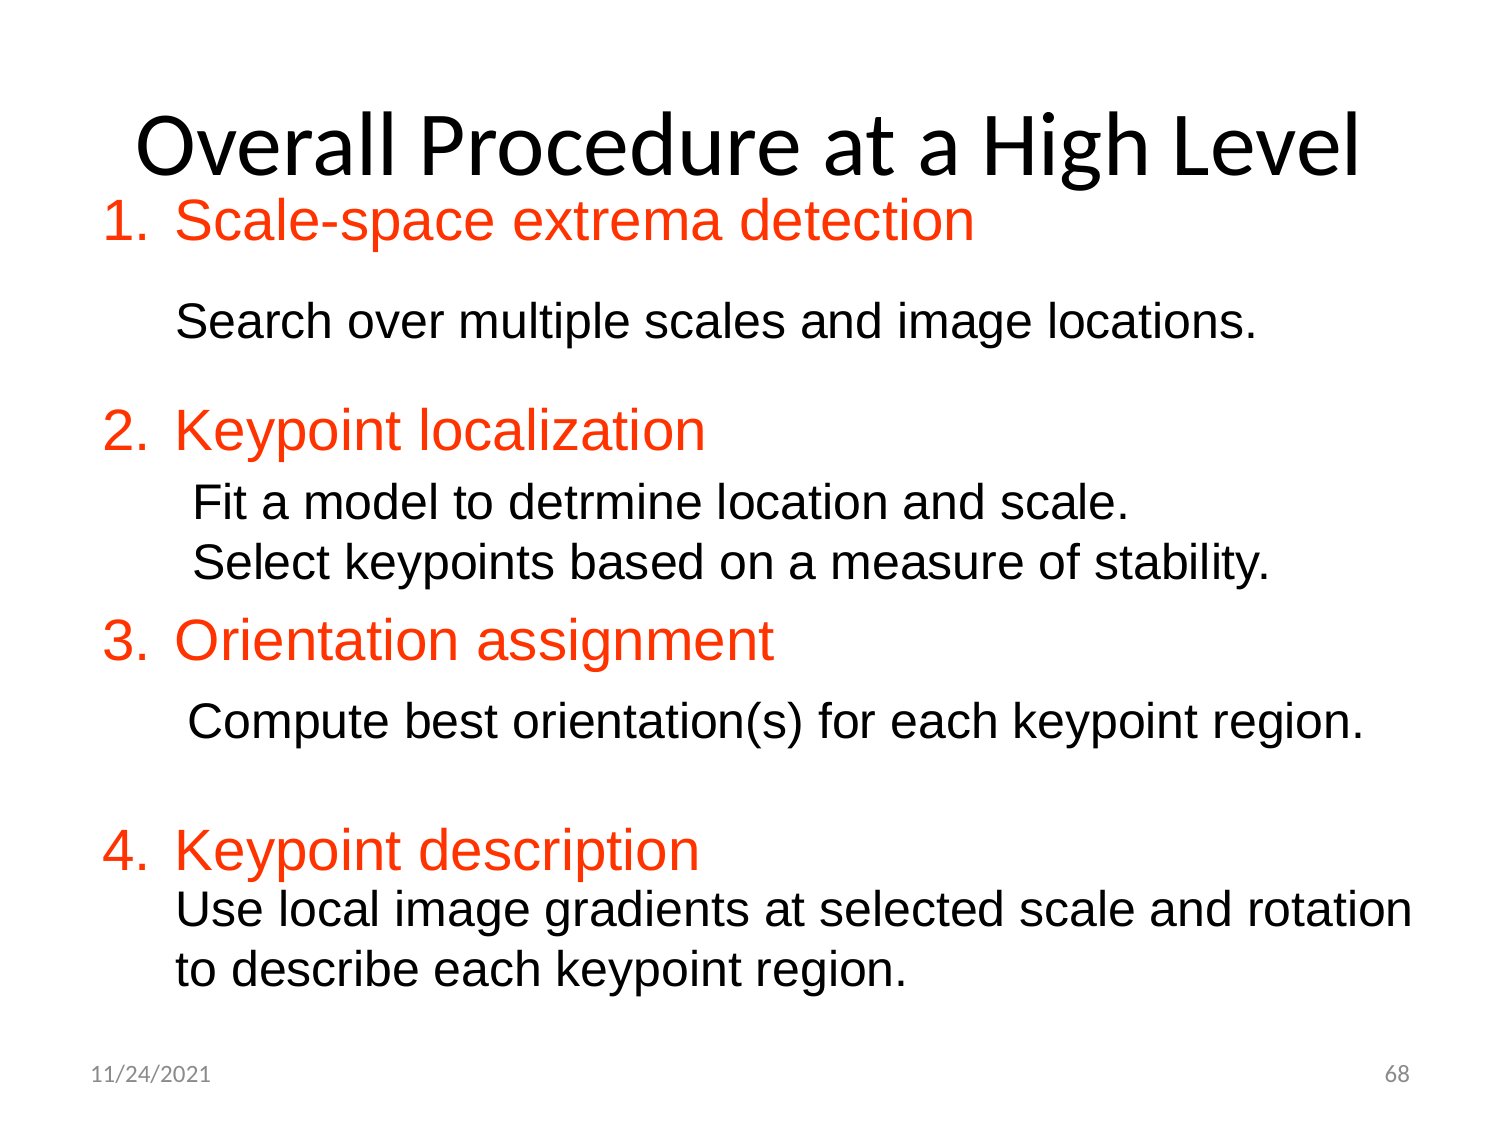

# Overall Procedure at a High Level
 Scale-space extrema detection

 Keypoint localization

 Orientation assignment

 Keypoint description
Search over multiple scales and image locations.
Fit a model to detrmine location and scale.
Select keypoints based on a measure of stability.
Compute best orientation(s) for each keypoint region.
Use local image gradients at selected scale and rotation
to describe each keypoint region.
11/24/2021
68